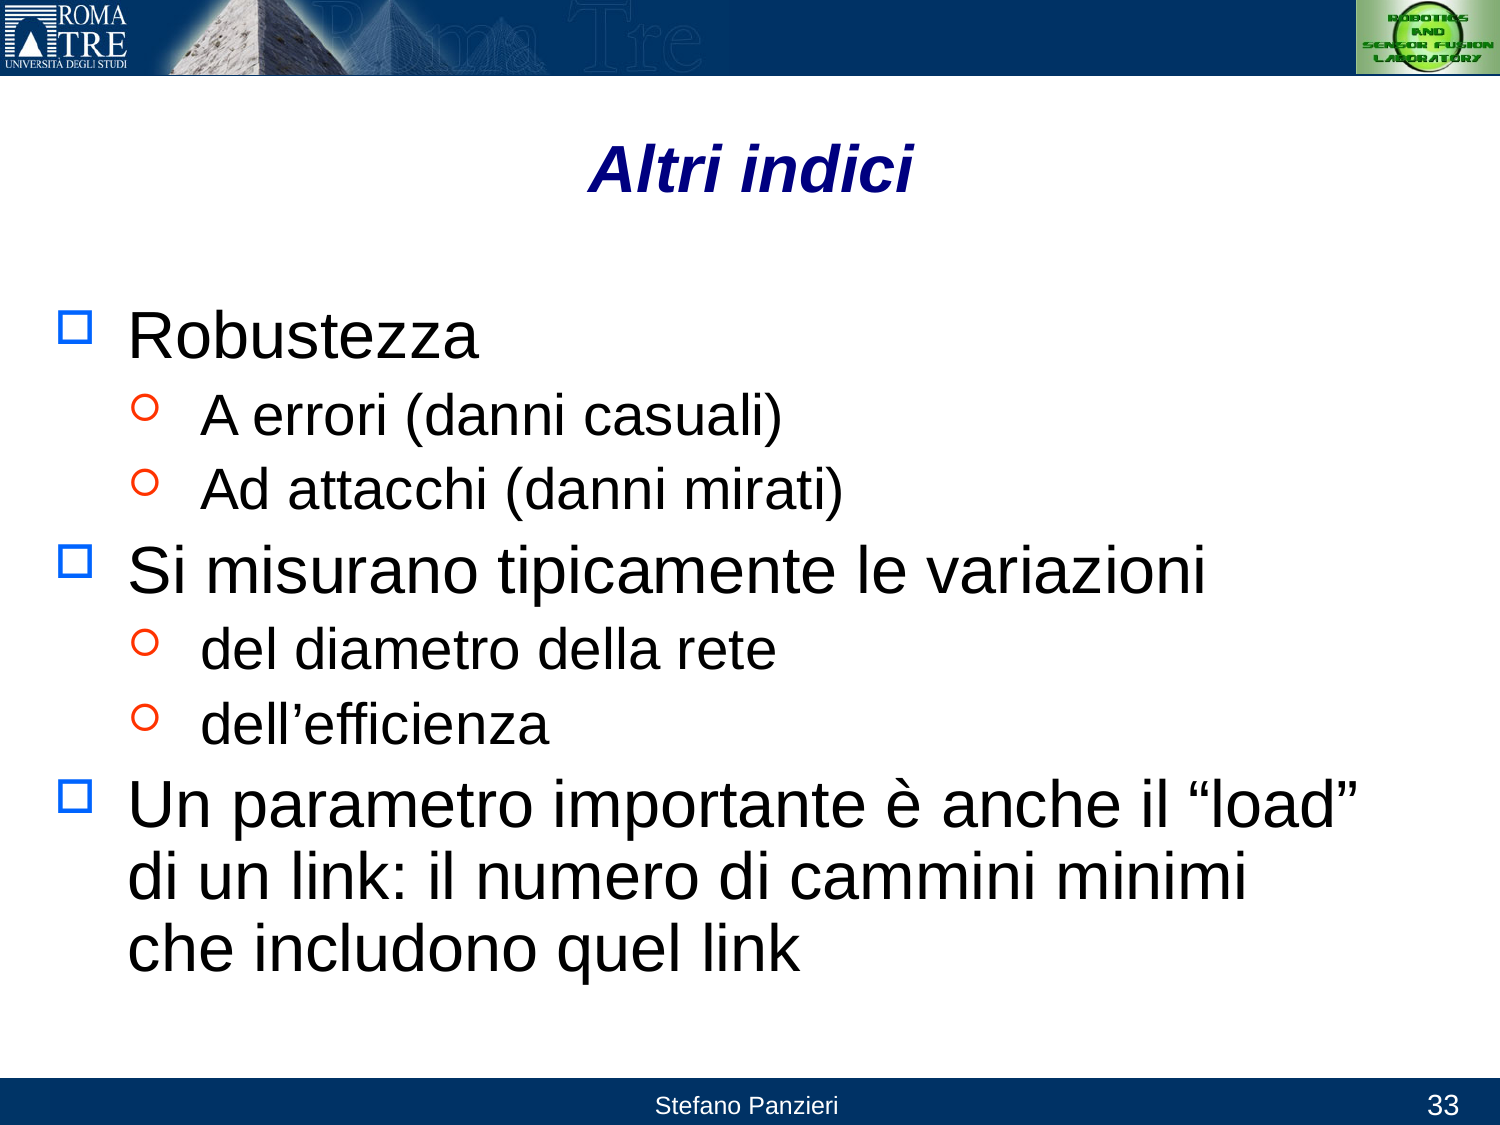

# Altri indici
Robustezza
A errori (danni casuali)
Ad attacchi (danni mirati)
Si misurano tipicamente le variazioni
del diametro della rete
dell’efficienza
Un parametro importante è anche il “load” di un link: il numero di cammini minimi che includono quel link
33